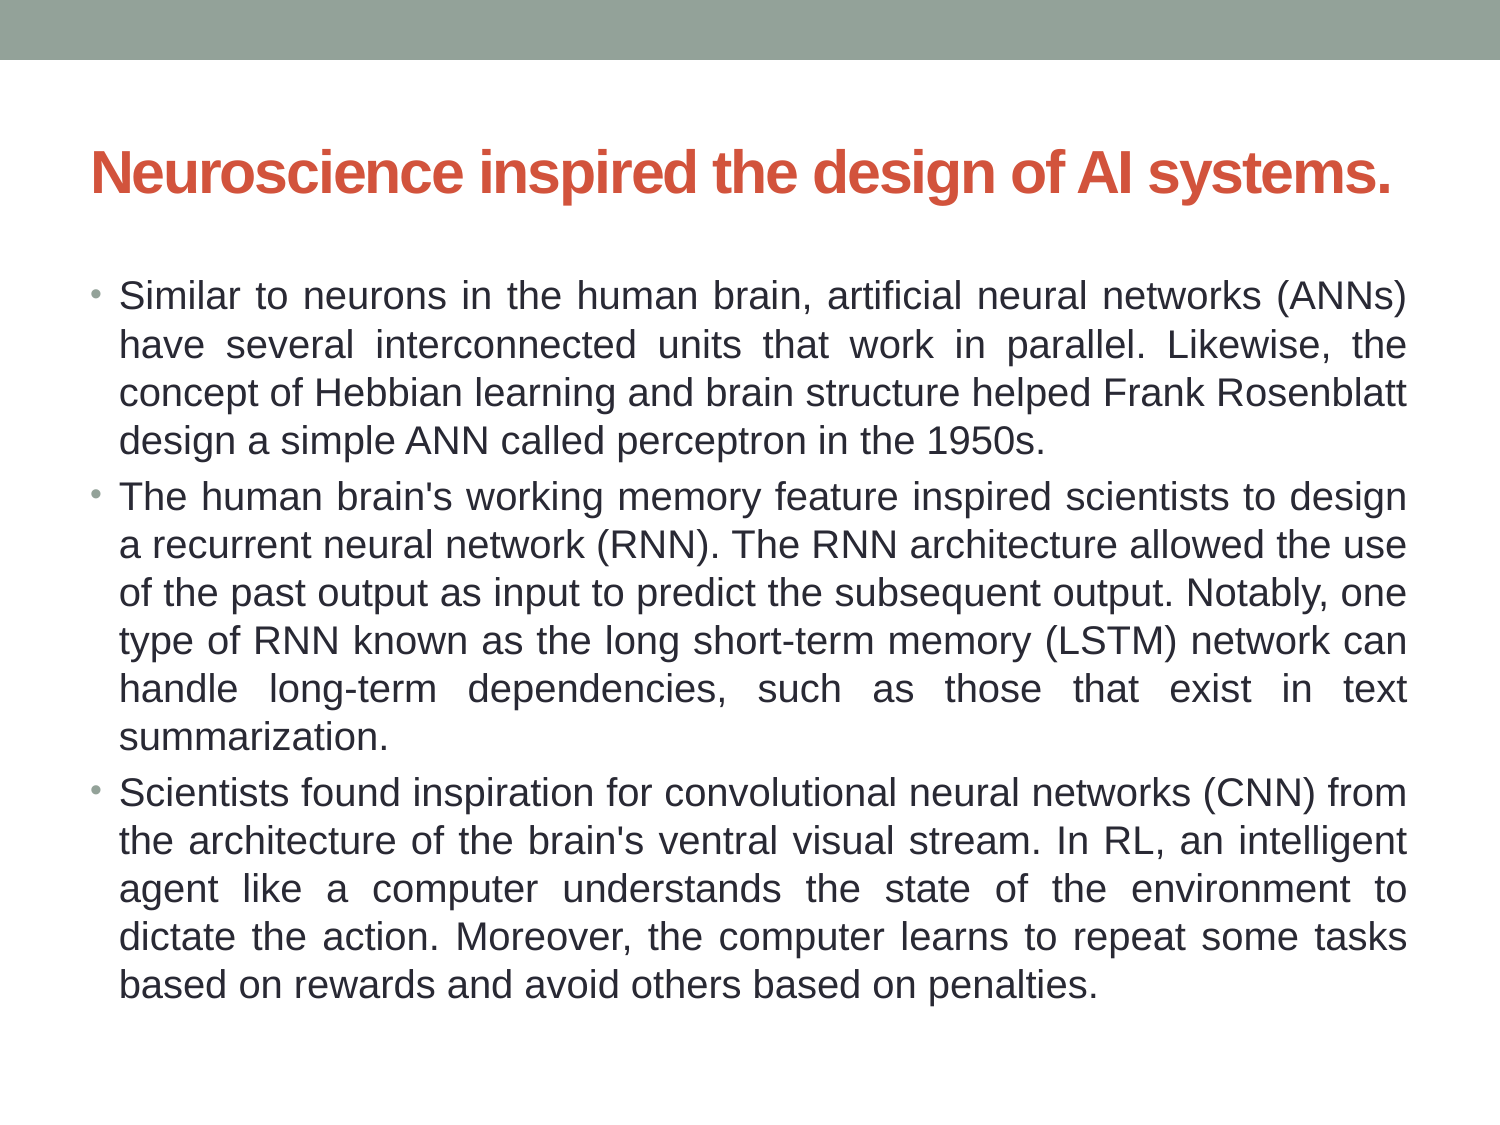

# Neuroscience inspired the design of AI systems.
Similar to neurons in the human brain, artificial neural networks (ANNs) have several interconnected units that work in parallel. Likewise, the concept of Hebbian learning and brain structure helped Frank Rosenblatt design a simple ANN called perceptron in the 1950s.
The human brain's working memory feature inspired scientists to design a recurrent neural network (RNN). The RNN architecture allowed the use of the past output as input to predict the subsequent output. Notably, one type of RNN known as the long short-term memory (LSTM) network can handle long-term dependencies, such as those that exist in text summarization.
Scientists found inspiration for convolutional neural networks (CNN) from the architecture of the brain's ventral visual stream. In RL, an intelligent agent like a computer understands the state of the environment to dictate the action. Moreover, the computer learns to repeat some tasks based on rewards and avoid others based on penalties.